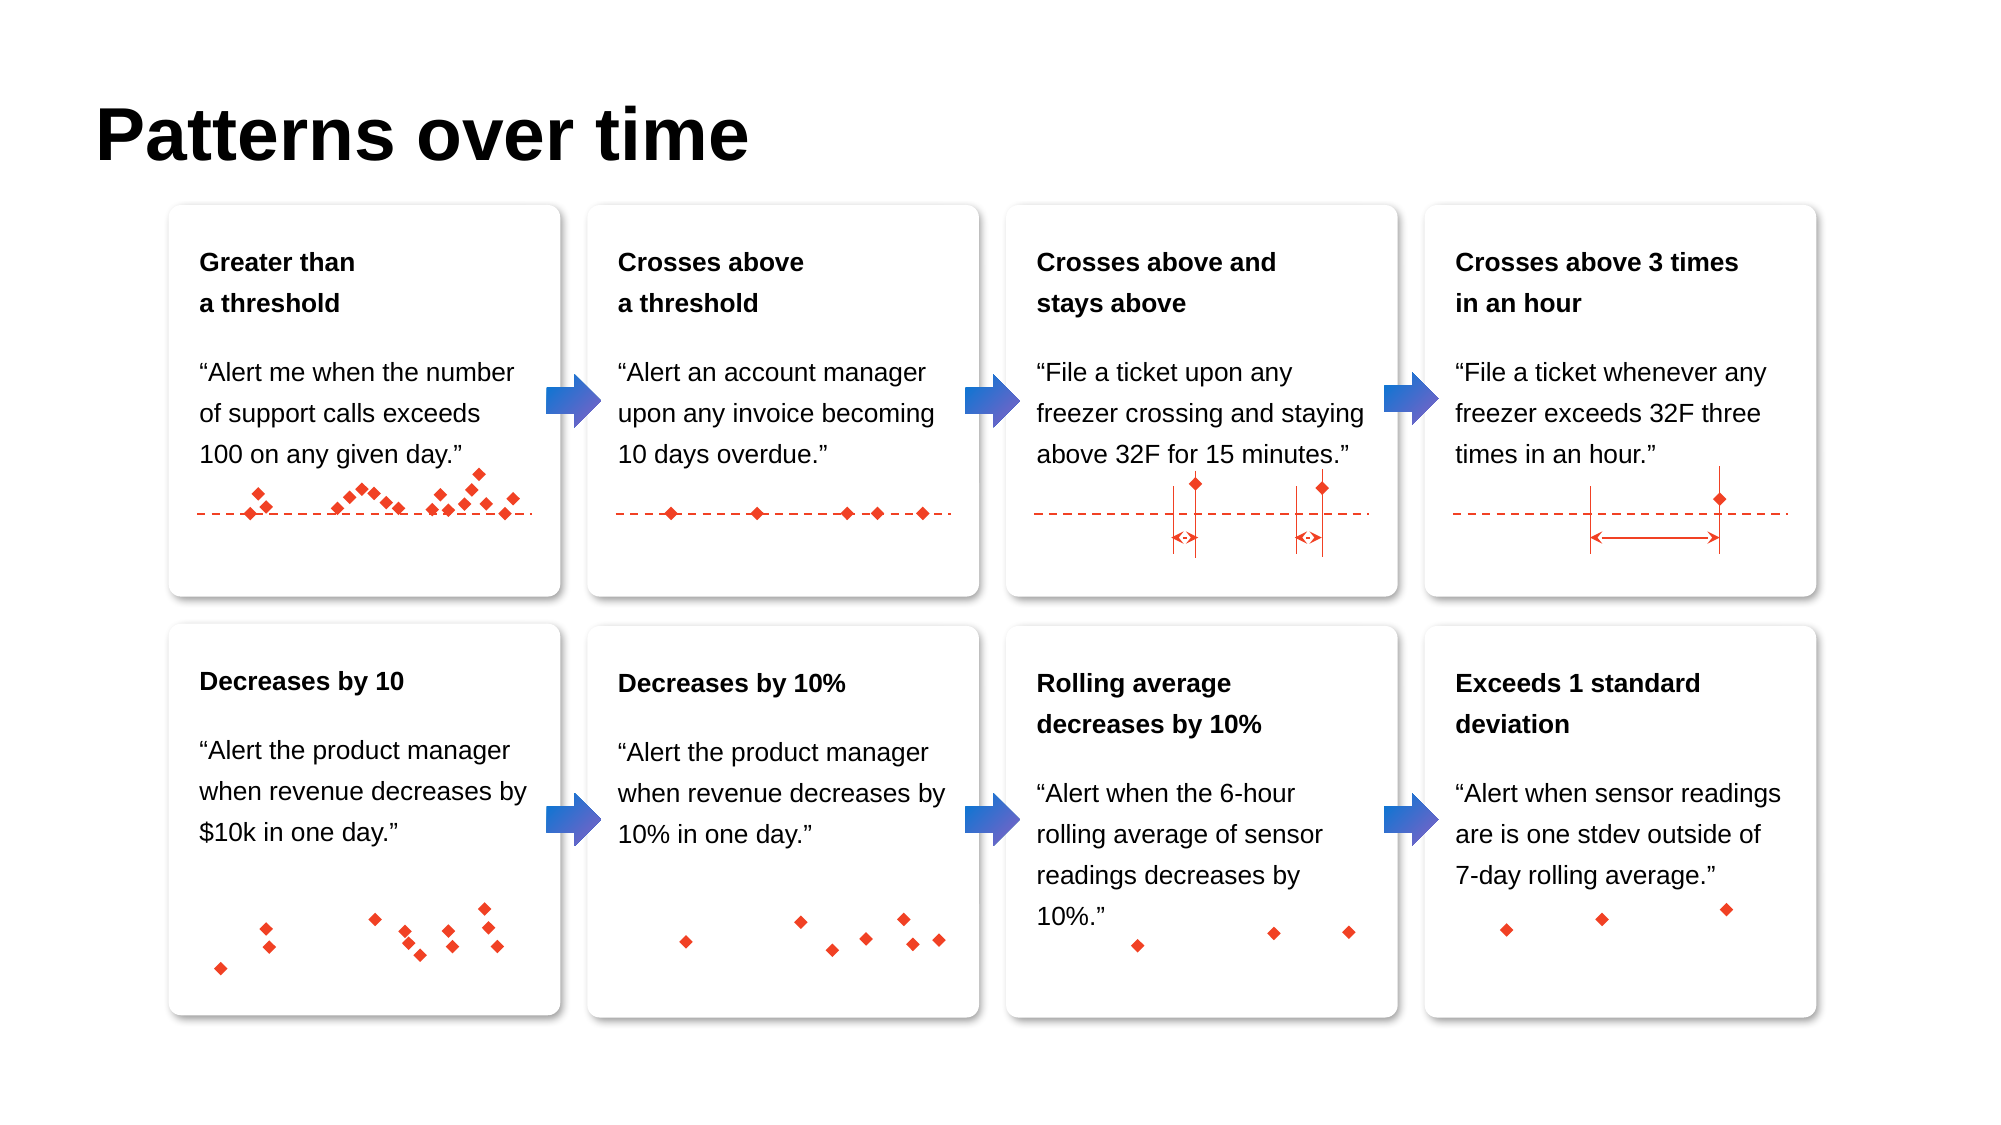

# Patterns over time
Greater than
a threshold
“Alert me when the number of support calls exceeds 100 on any given day.”

Crosses above
a threshold
“Alert an account manager upon any invoice becoming 10 days overdue.”

Crosses above and
stays above
“File a ticket upon any freezer crossing and staying above 32F for 15 minutes.”

Crosses above 3 times
in an hour
“File a ticket whenever any freezer exceeds 32F three times in an hour.”

Decreases by 10
“Alert the product manager when revenue decreases by $10k in one day.”

Decreases by 10%
“Alert the product manager when revenue decreases by 10% in one day.”

Rolling average
decreases by 10%
“Alert when the 6-hour rolling average of sensor readings decreases by 10%.”

Exceeds 1 standard deviation
“Alert when sensor readings are is one stdev outside of 7-day rolling average.”